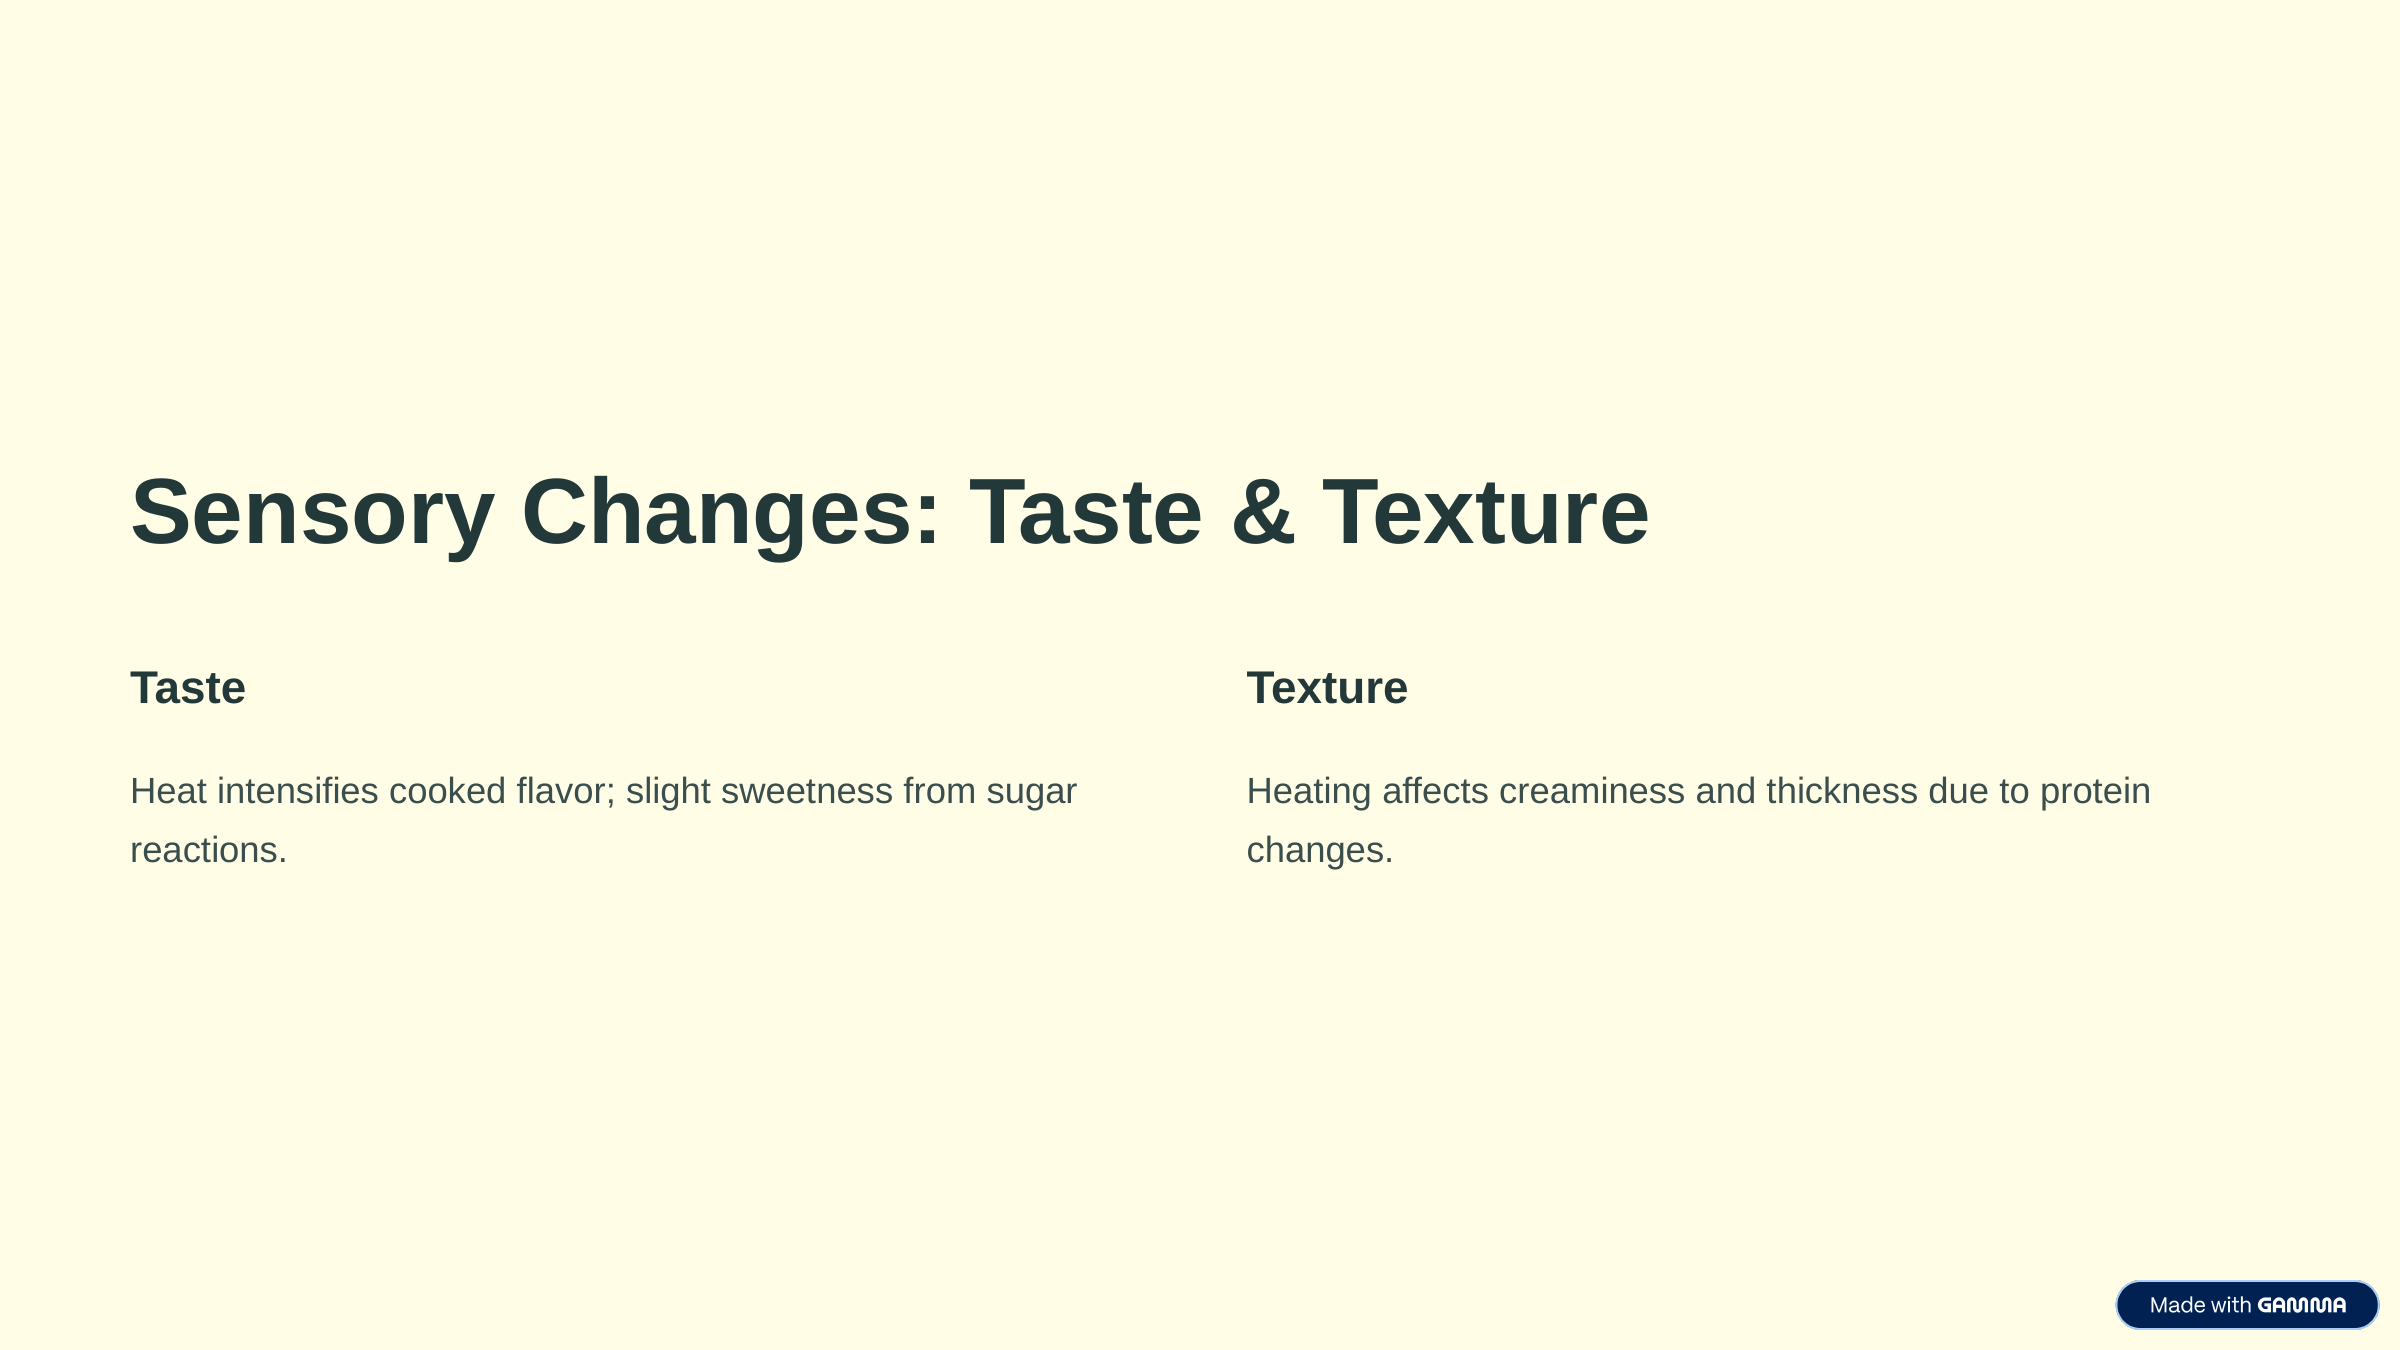

Sensory Changes: Taste & Texture
Taste
Texture
Heat intensifies cooked flavor; slight sweetness from sugar reactions.
Heating affects creaminess and thickness due to protein changes.